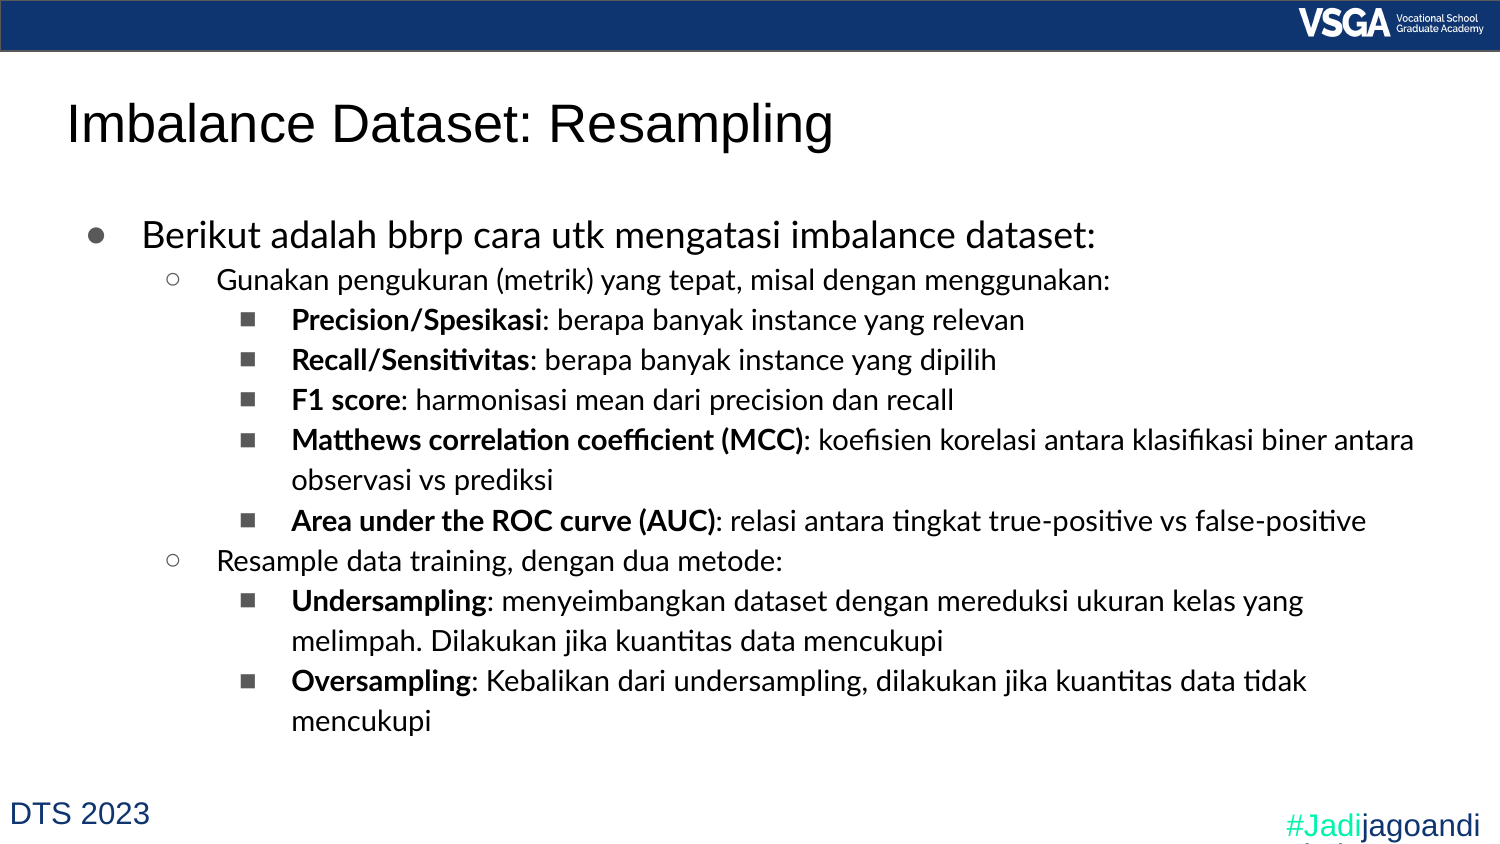

Imbalance Dataset: Resampling
Berikut adalah bbrp cara utk mengatasi imbalance dataset:
Gunakan pengukuran (metrik) yang tepat, misal dengan menggunakan:
Precision/Spesikasi: berapa banyak instance yang relevan
Recall/Sensitivitas: berapa banyak instance yang dipilih
F1 score: harmonisasi mean dari precision dan recall
Matthews correlation coefficient (MCC): koefisien korelasi antara klasifikasi biner antara observasi vs prediksi
Area under the ROC curve (AUC): relasi antara tingkat true-positive vs false-positive
Resample data training, dengan dua metode:
Undersampling: menyeimbangkan dataset dengan mereduksi ukuran kelas yang melimpah. Dilakukan jika kuantitas data mencukupi
Oversampling: Kebalikan dari undersampling, dilakukan jika kuantitas data tidak mencukupi